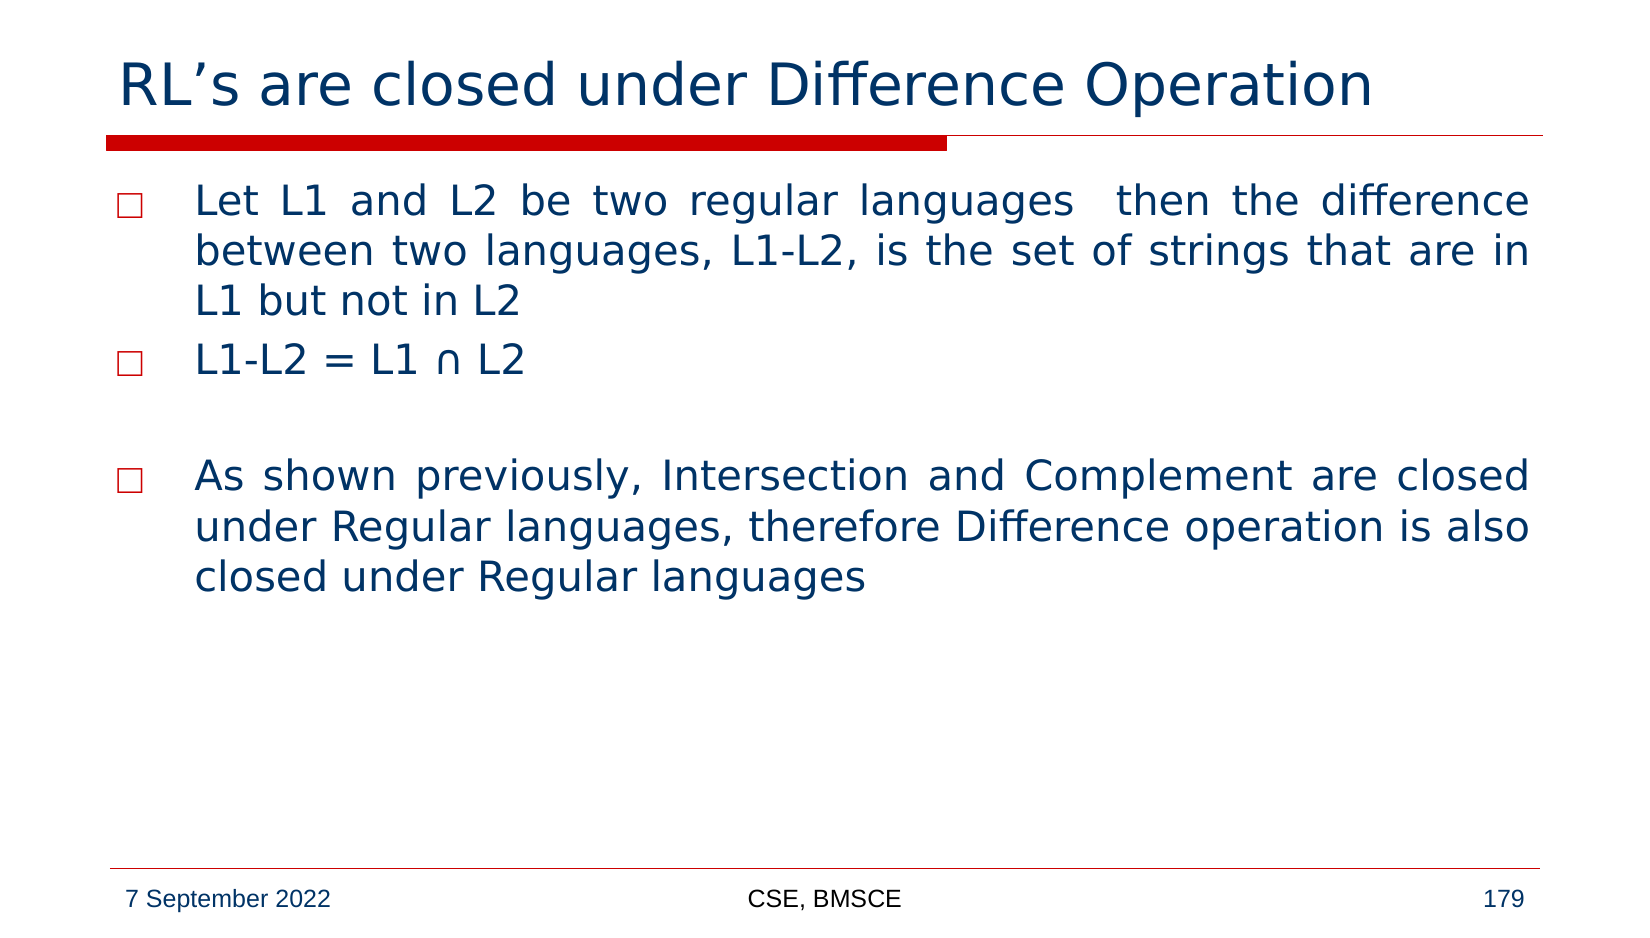

# RL’s are closed under Difference Operation
Let L1 and L2 be two regular languages  then the difference between two languages, L1-L2, is the set of strings that are in L1 but not in L2
L1-L2 = L1 ∩ L2

As shown previously, Intersection and Complement are closed under Regular languages, therefore Difference operation is also closed under Regular languages
CSE, BMSCE
179
7 September 2022